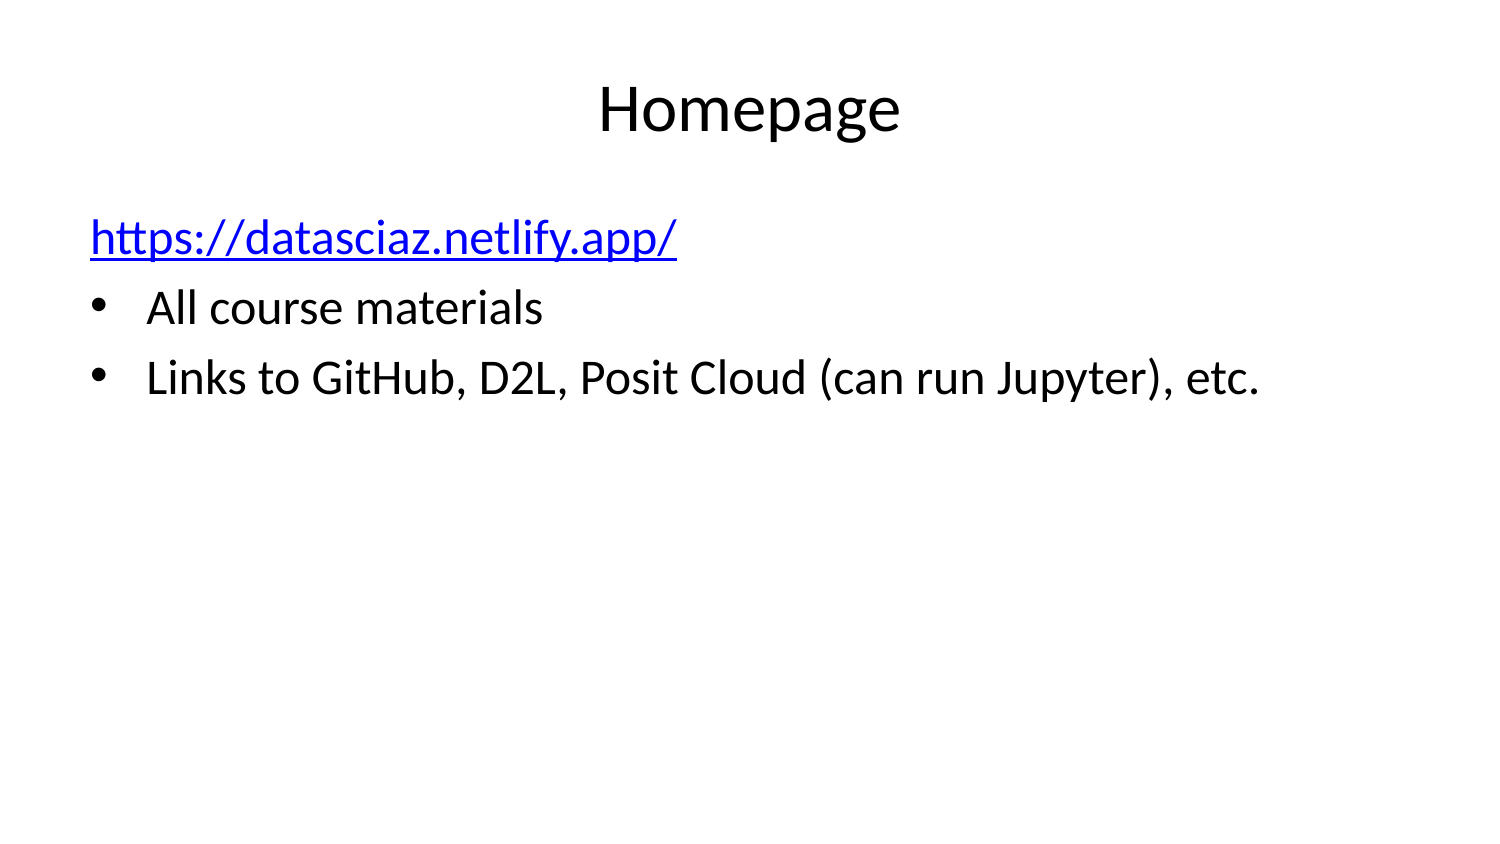

# Homepage
https://datasciaz.netlify.app/
All course materials
Links to GitHub, D2L, Posit Cloud (can run Jupyter), etc.